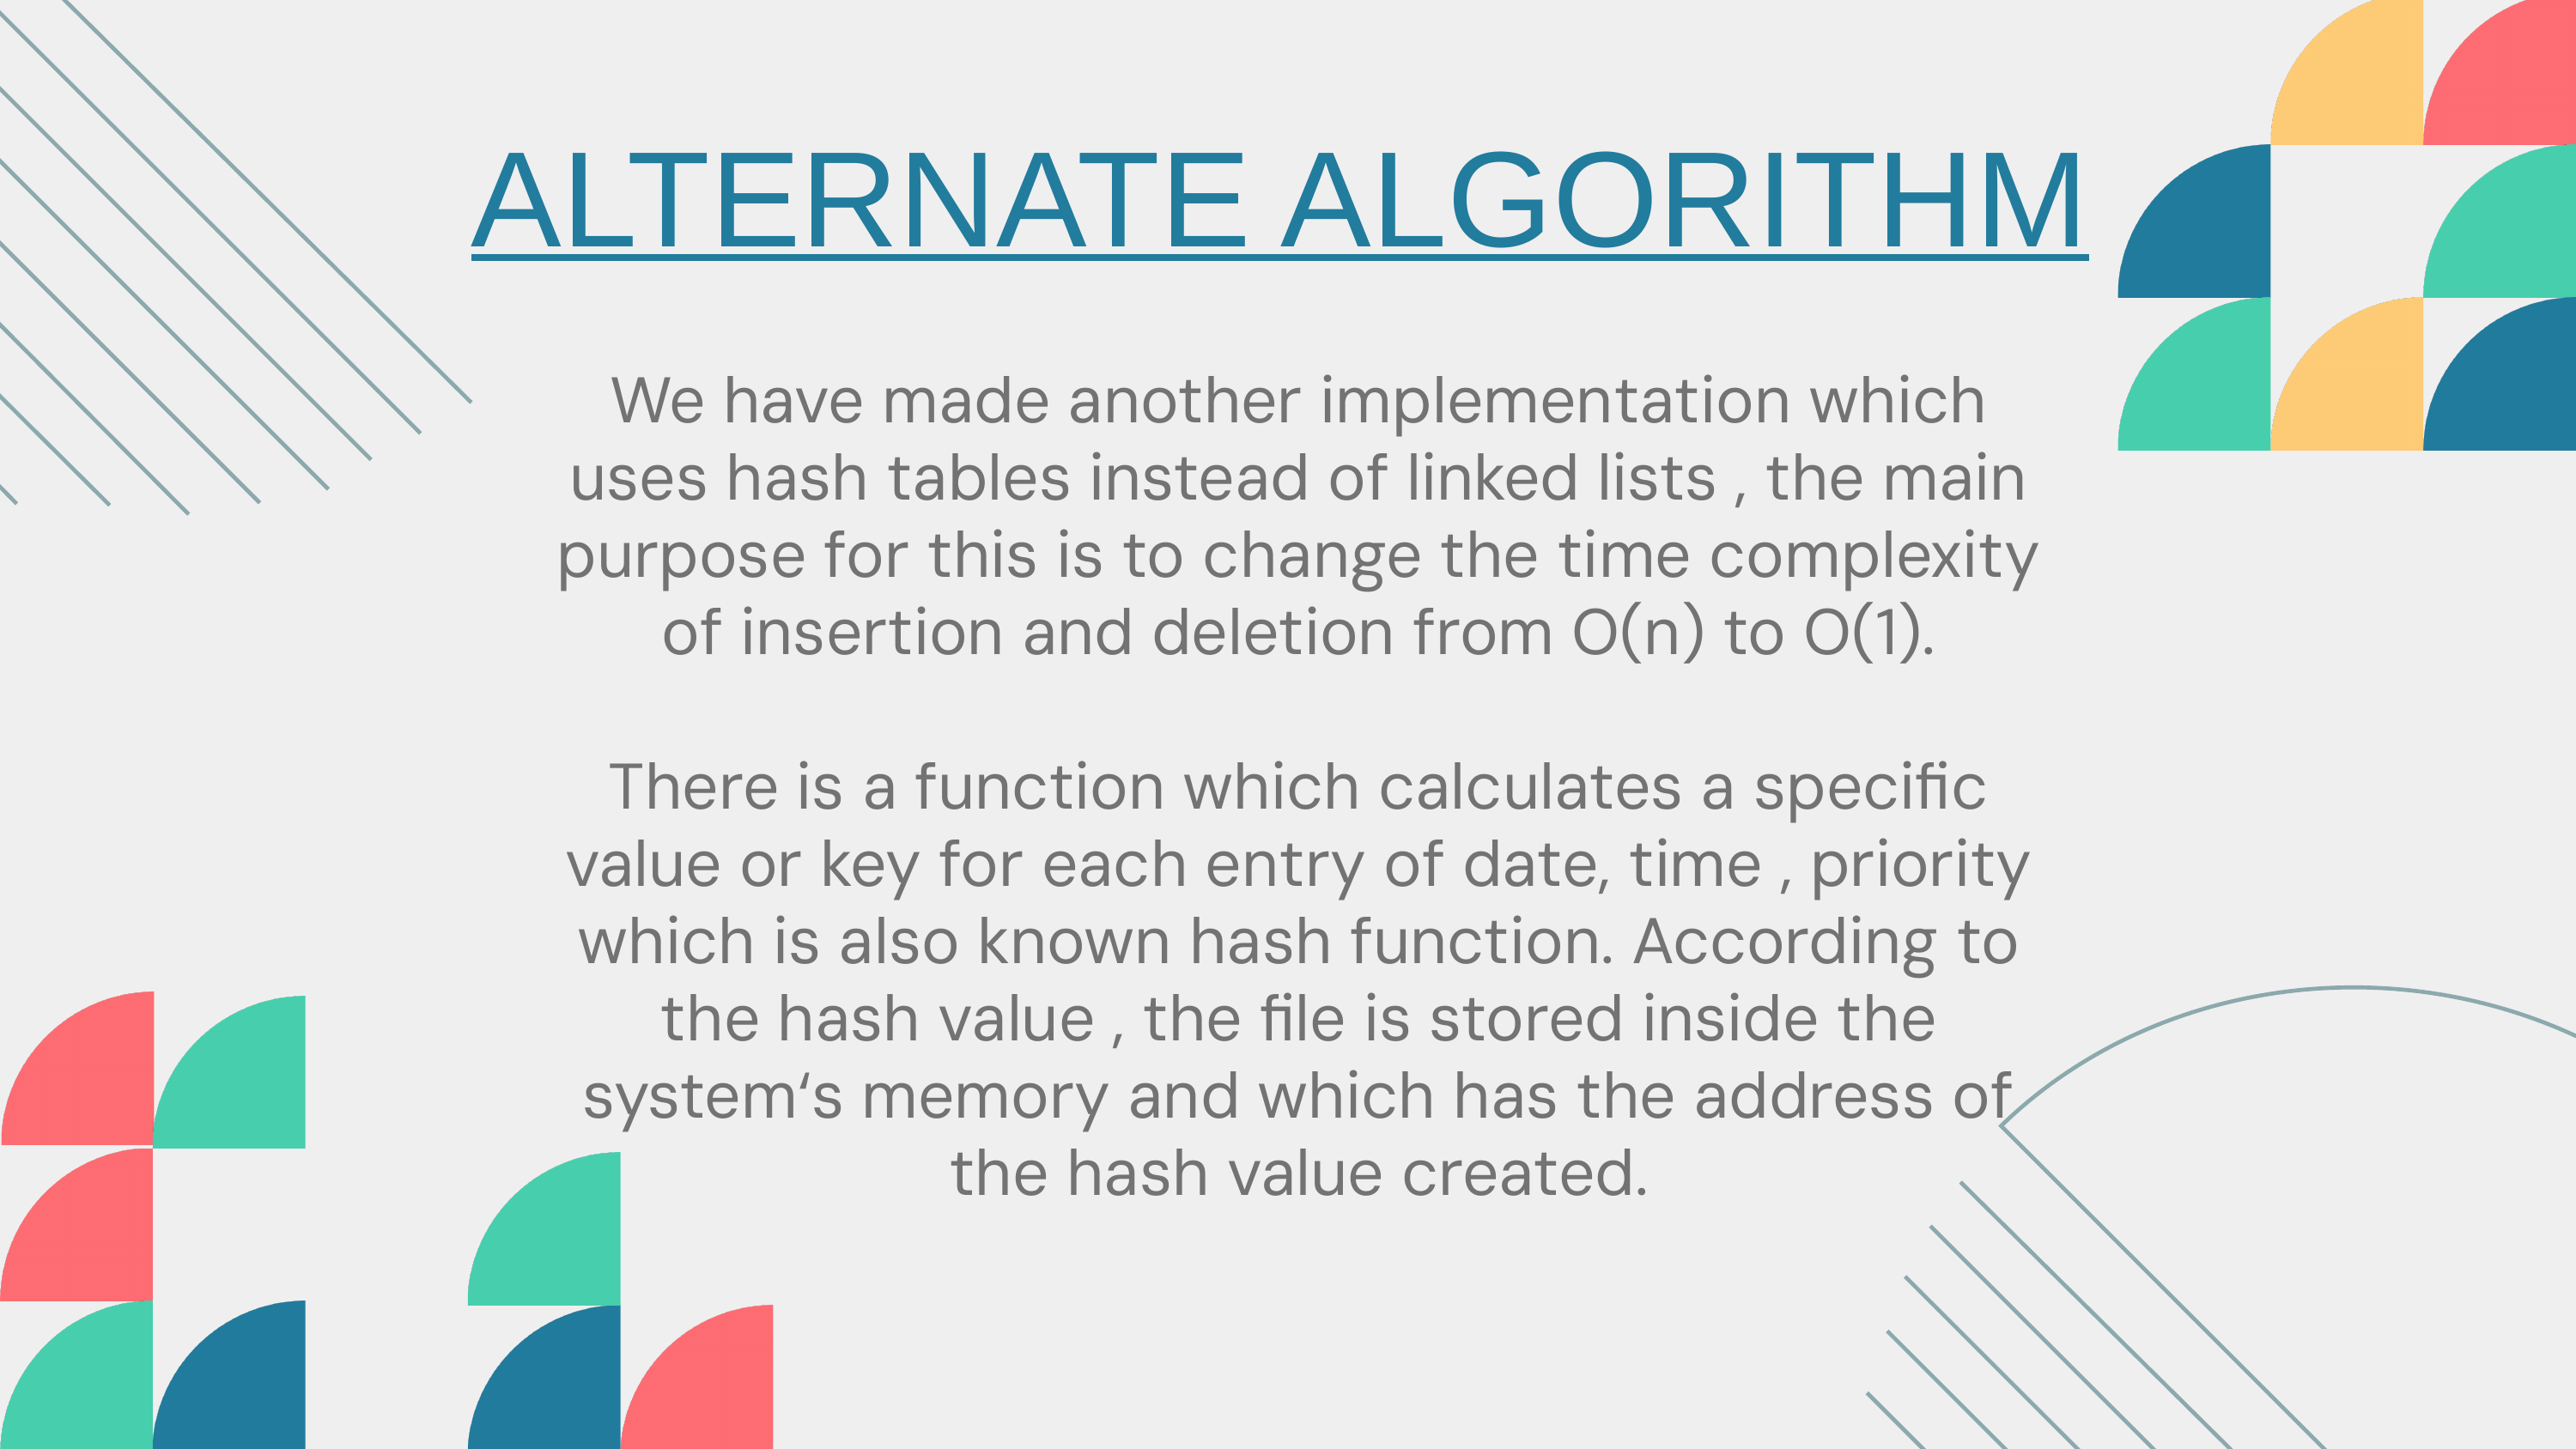

ALTERNATE ALGORITHM

We have made another implementation which uses hash tables instead of linked lists , the main purpose for this is to change the time complexity of insertion and deletion from O(n) to O(1).

There is a function which calculates a specific value or key for each entry of date, time , priority which is also known hash function. According to the hash value , the file is stored inside the system‘s memory and which has the address of the hash value created.